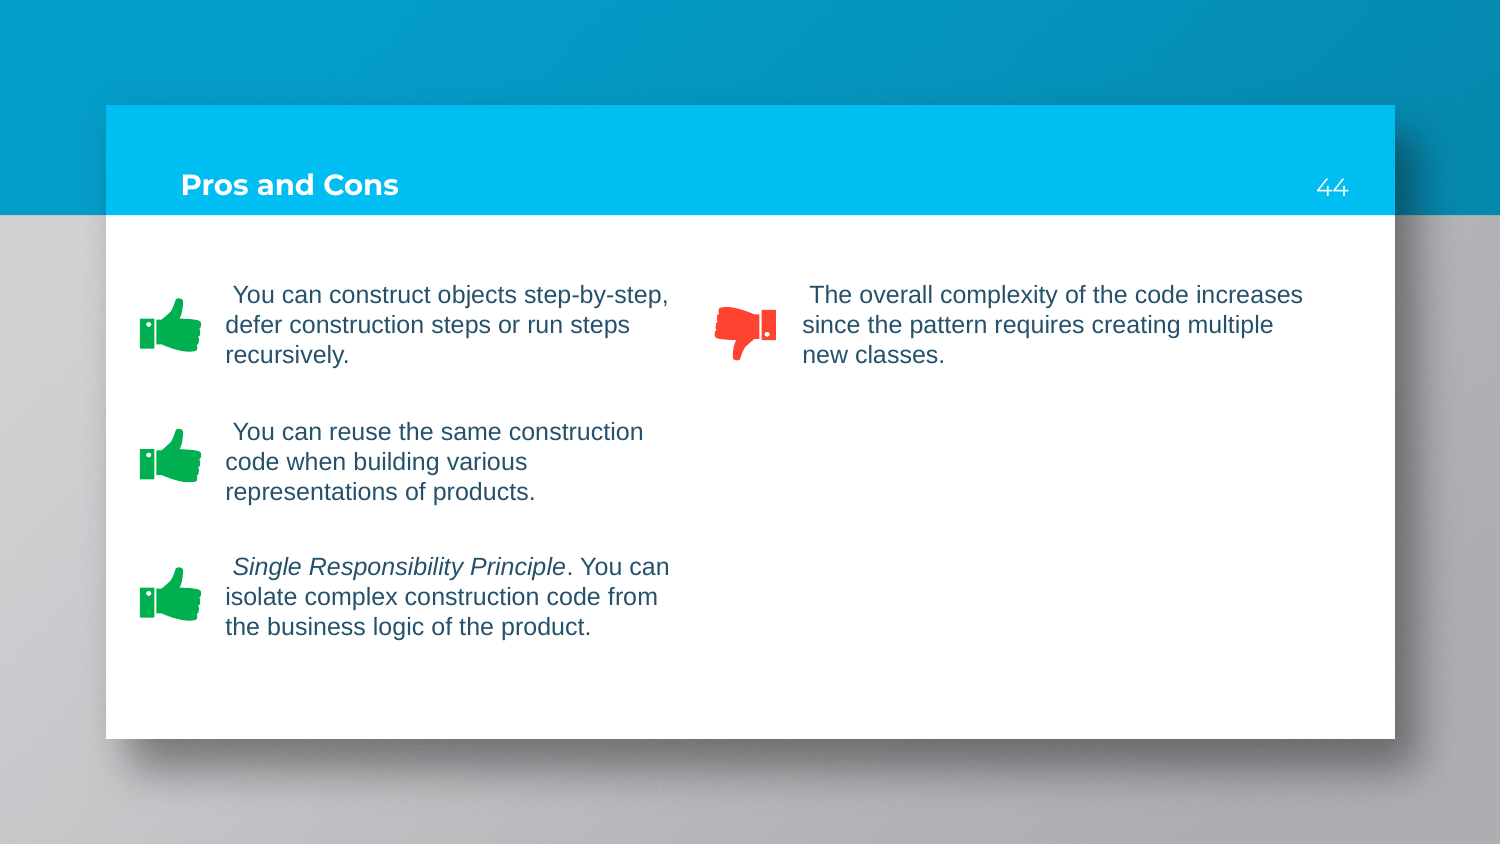

# Pros and Cons
44
 You can construct objects step-by-step, defer construction steps or run steps recursively.
 The overall complexity of the code increases since the pattern requires creating multiple new classes.

 You can reuse the same construction code when building various representations of products.

 Single Responsibility Principle. You can isolate complex construction code from the business logic of the product.